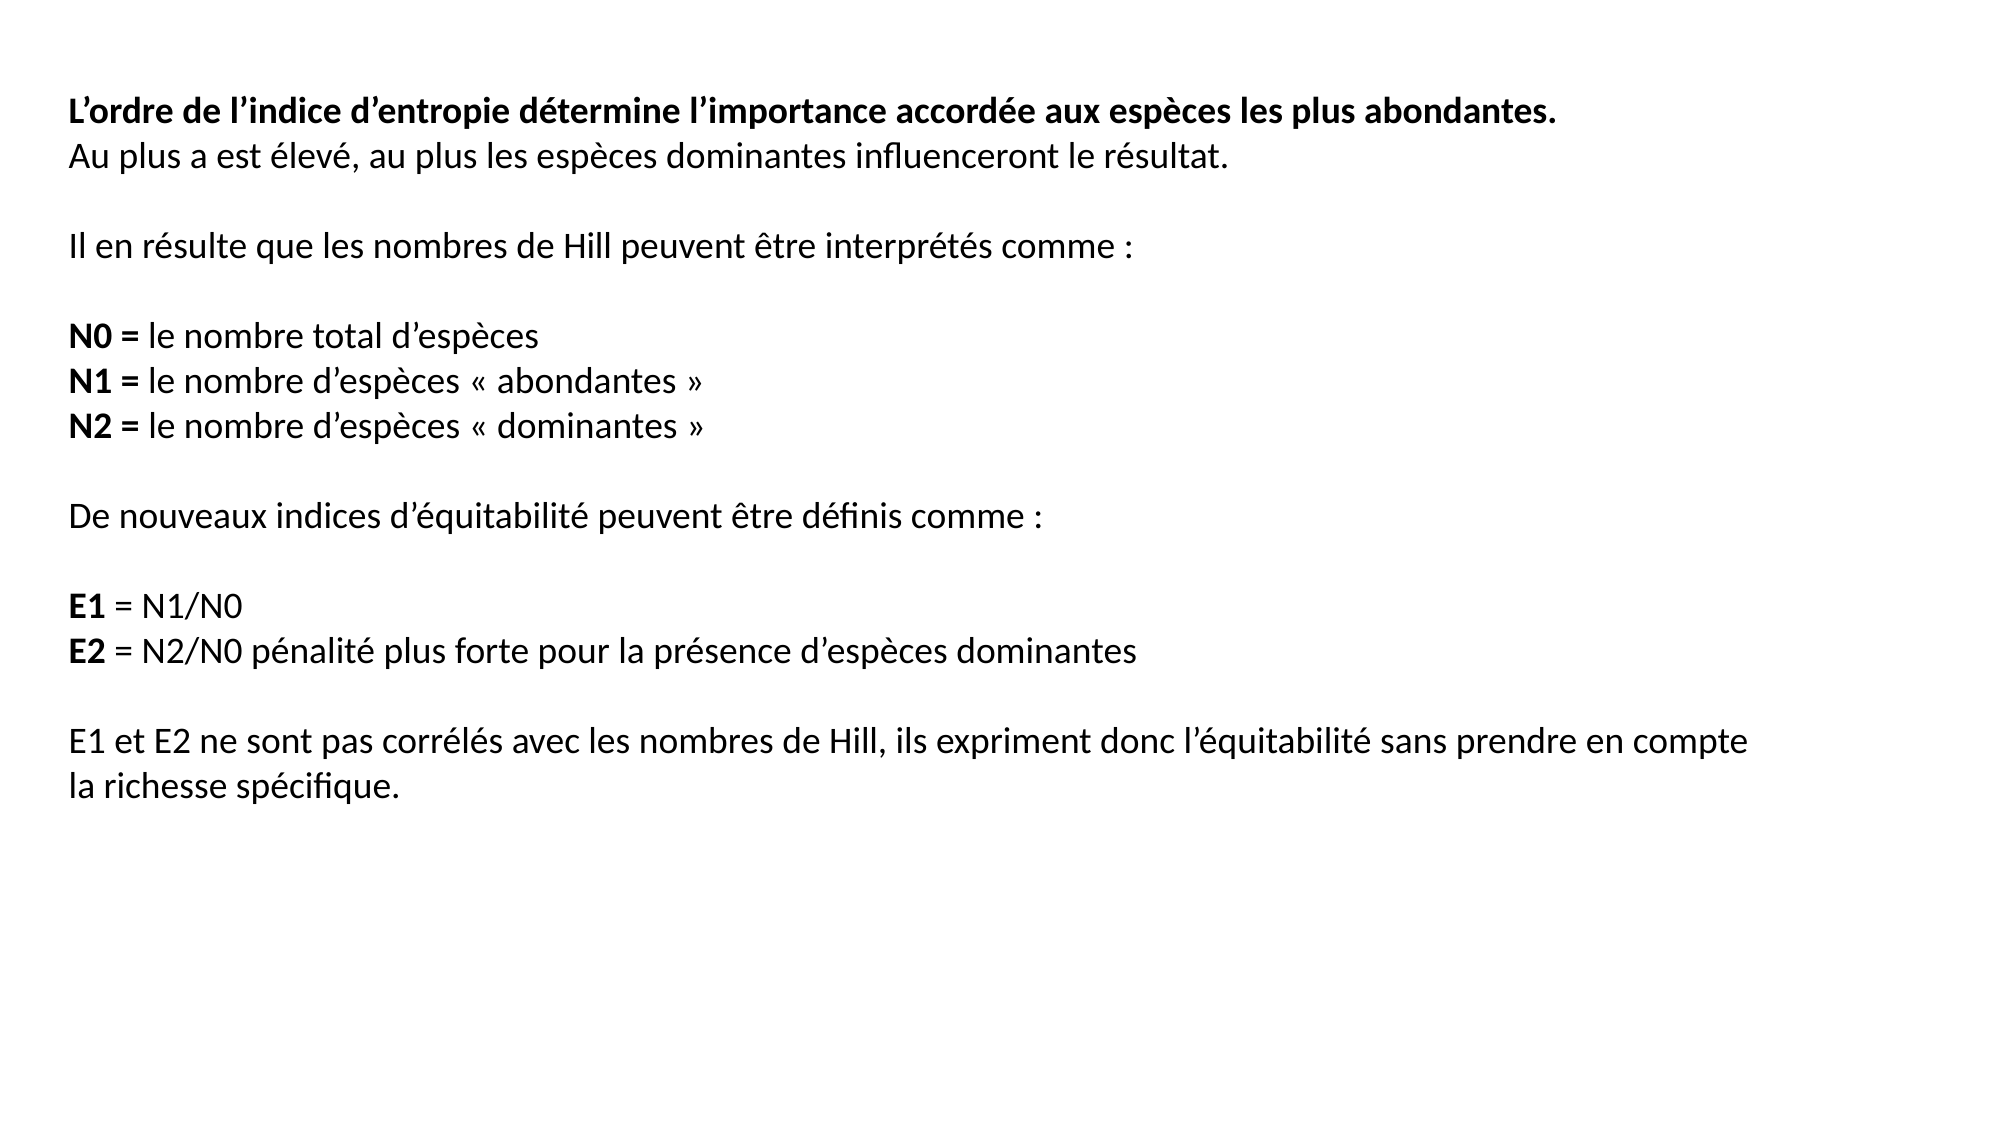

L’ordre de l’indice d’entropie détermine l’importance accordée aux espèces les plus abondantes.
Au plus a est élevé, au plus les espèces dominantes influenceront le résultat.

Il en résulte que les nombres de Hill peuvent être interprétés comme :

N0 = le nombre total d’espèces
N1 = le nombre d’espèces « abondantes »
N2 = le nombre d’espèces « dominantes »

De nouveaux indices d’équitabilité peuvent être définis comme :

E1 = N1/N0
E2 = N2/N0 pénalité plus forte pour la présence d’espèces dominantes

E1 et E2 ne sont pas corrélés avec les nombres de Hill, ils expriment donc l’équitabilité sans prendre en compte la richesse spécifique.